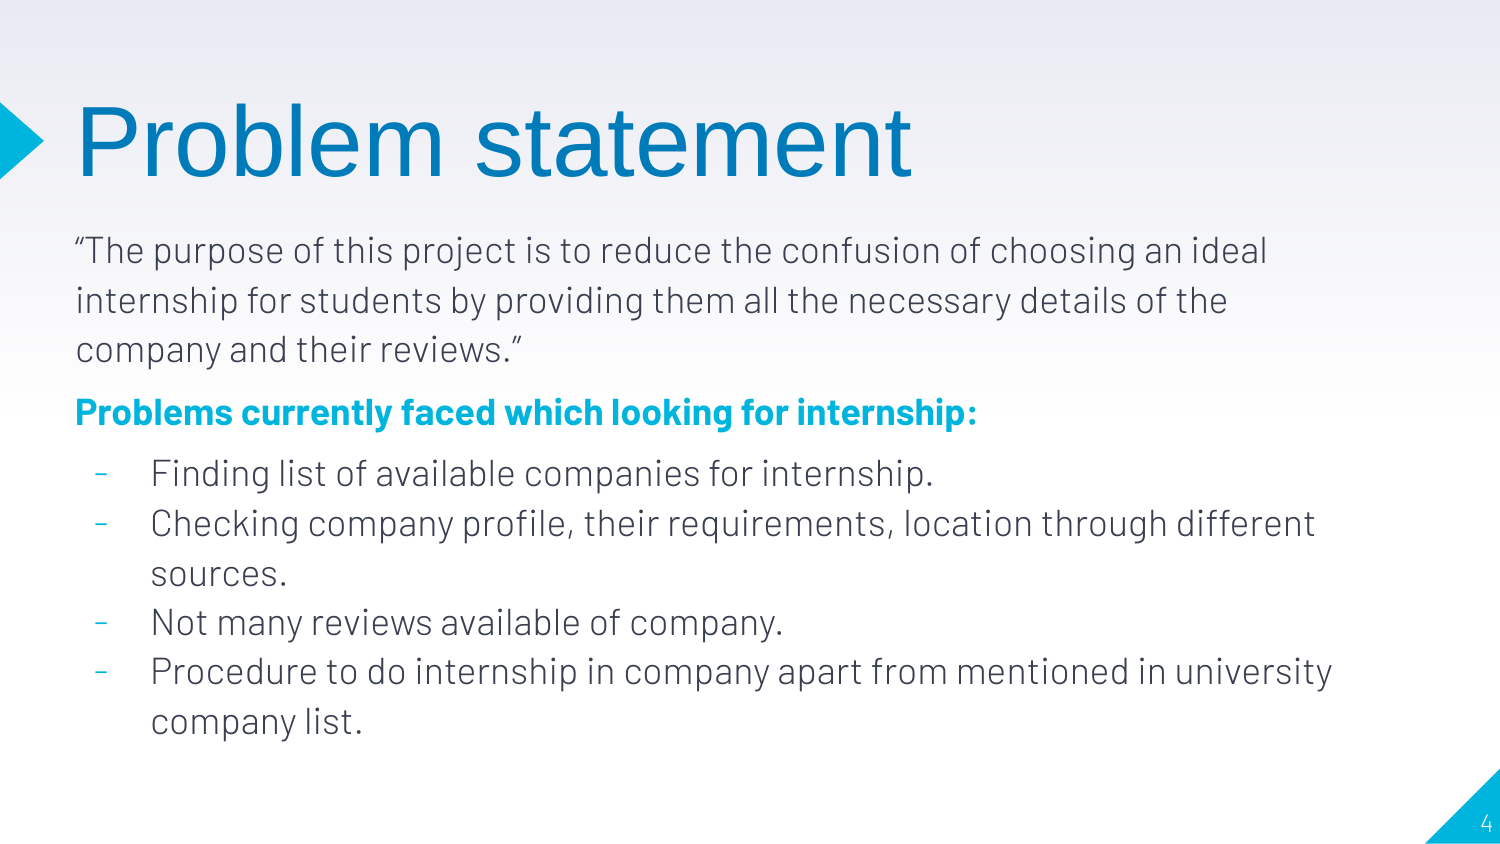

# Problem statement
“The purpose of this project is to reduce the confusion of choosing an ideal internship for students by providing them all the necessary details of the company and their reviews.”
Problems currently faced which looking for internship:
Finding list of available companies for internship.
Checking company profile, their requirements, location through different sources.
Not many reviews available of company.
Procedure to do internship in company apart from mentioned in university company list.

4